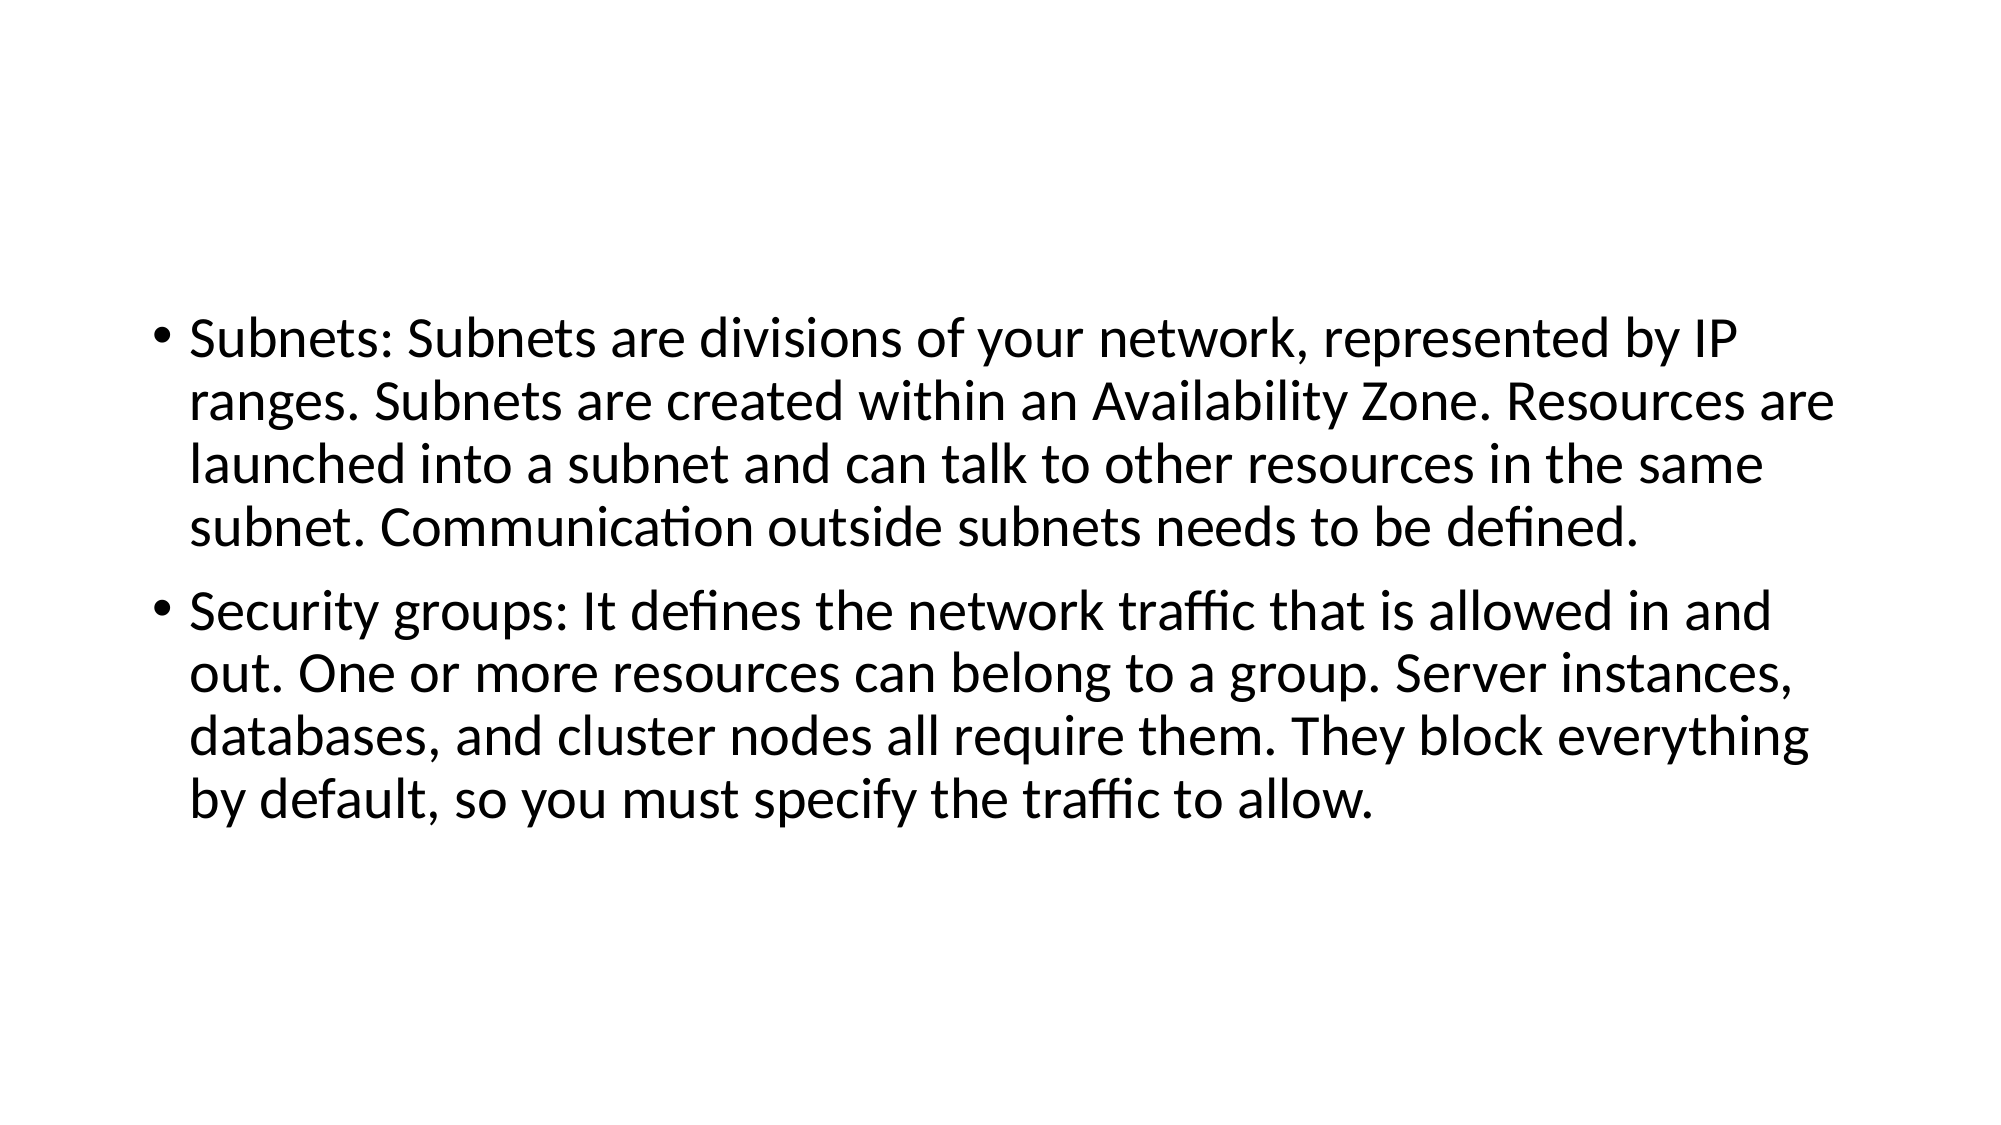

Subnets: Subnets are divisions of your network, represented by IP ranges. Subnets are created within an Availability Zone. Resources are launched into a subnet and can talk to other resources in the same subnet. Communication outside subnets needs to be defined.
Security groups: It defines the network traffic that is allowed in and out. One or more resources can belong to a group. Server instances, databases, and cluster nodes all require them. They block everything by default, so you must specify the traffic to allow.